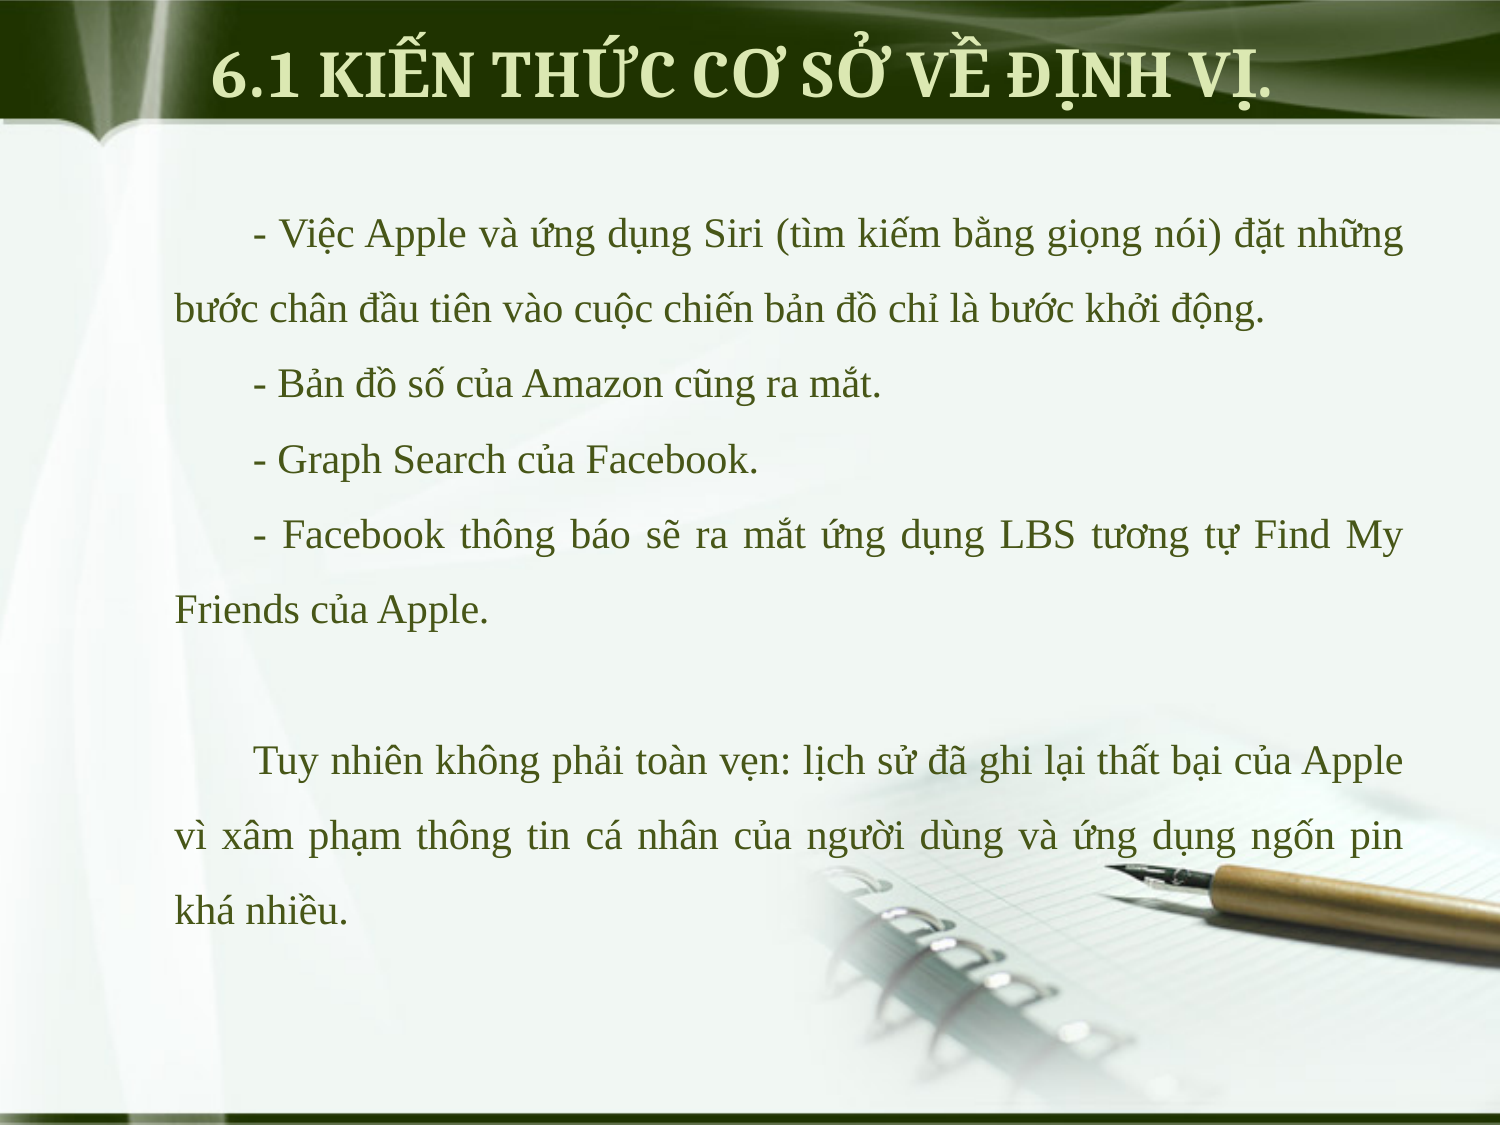

# 6.1 KIẾN THỨC CƠ SỞ VỀ ĐỊNH VỊ.
- Việc Apple và ứng dụng Siri (tìm kiếm bằng giọng nói) đặt những bước chân đầu tiên vào cuộc chiến bản đồ chỉ là bước khởi động.
- Bản đồ số của Amazon cũng ra mắt.
- Graph Search của Facebook.
- Facebook thông báo sẽ ra mắt ứng dụng LBS tương tự Find My Friends của Apple.

Tuy nhiên không phải toàn vẹn: lịch sử đã ghi lại thất bại của Apple vì xâm phạm thông tin cá nhân của người dùng và ứng dụng ngốn pin khá nhiều.